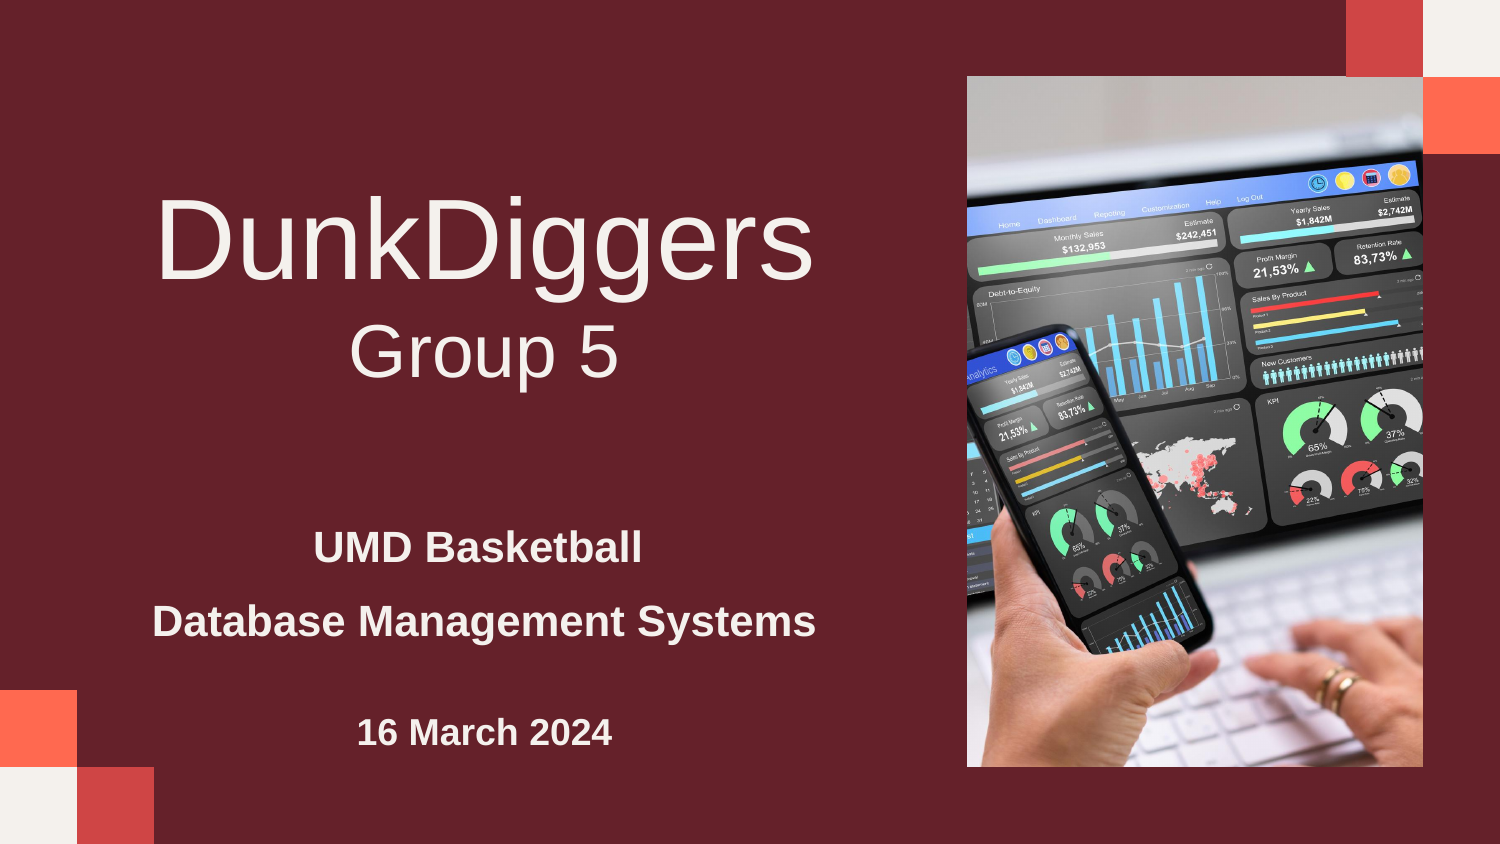

DunkDiggers
Group 5
UMD Basketball
Database Management Systems

16 March 2024